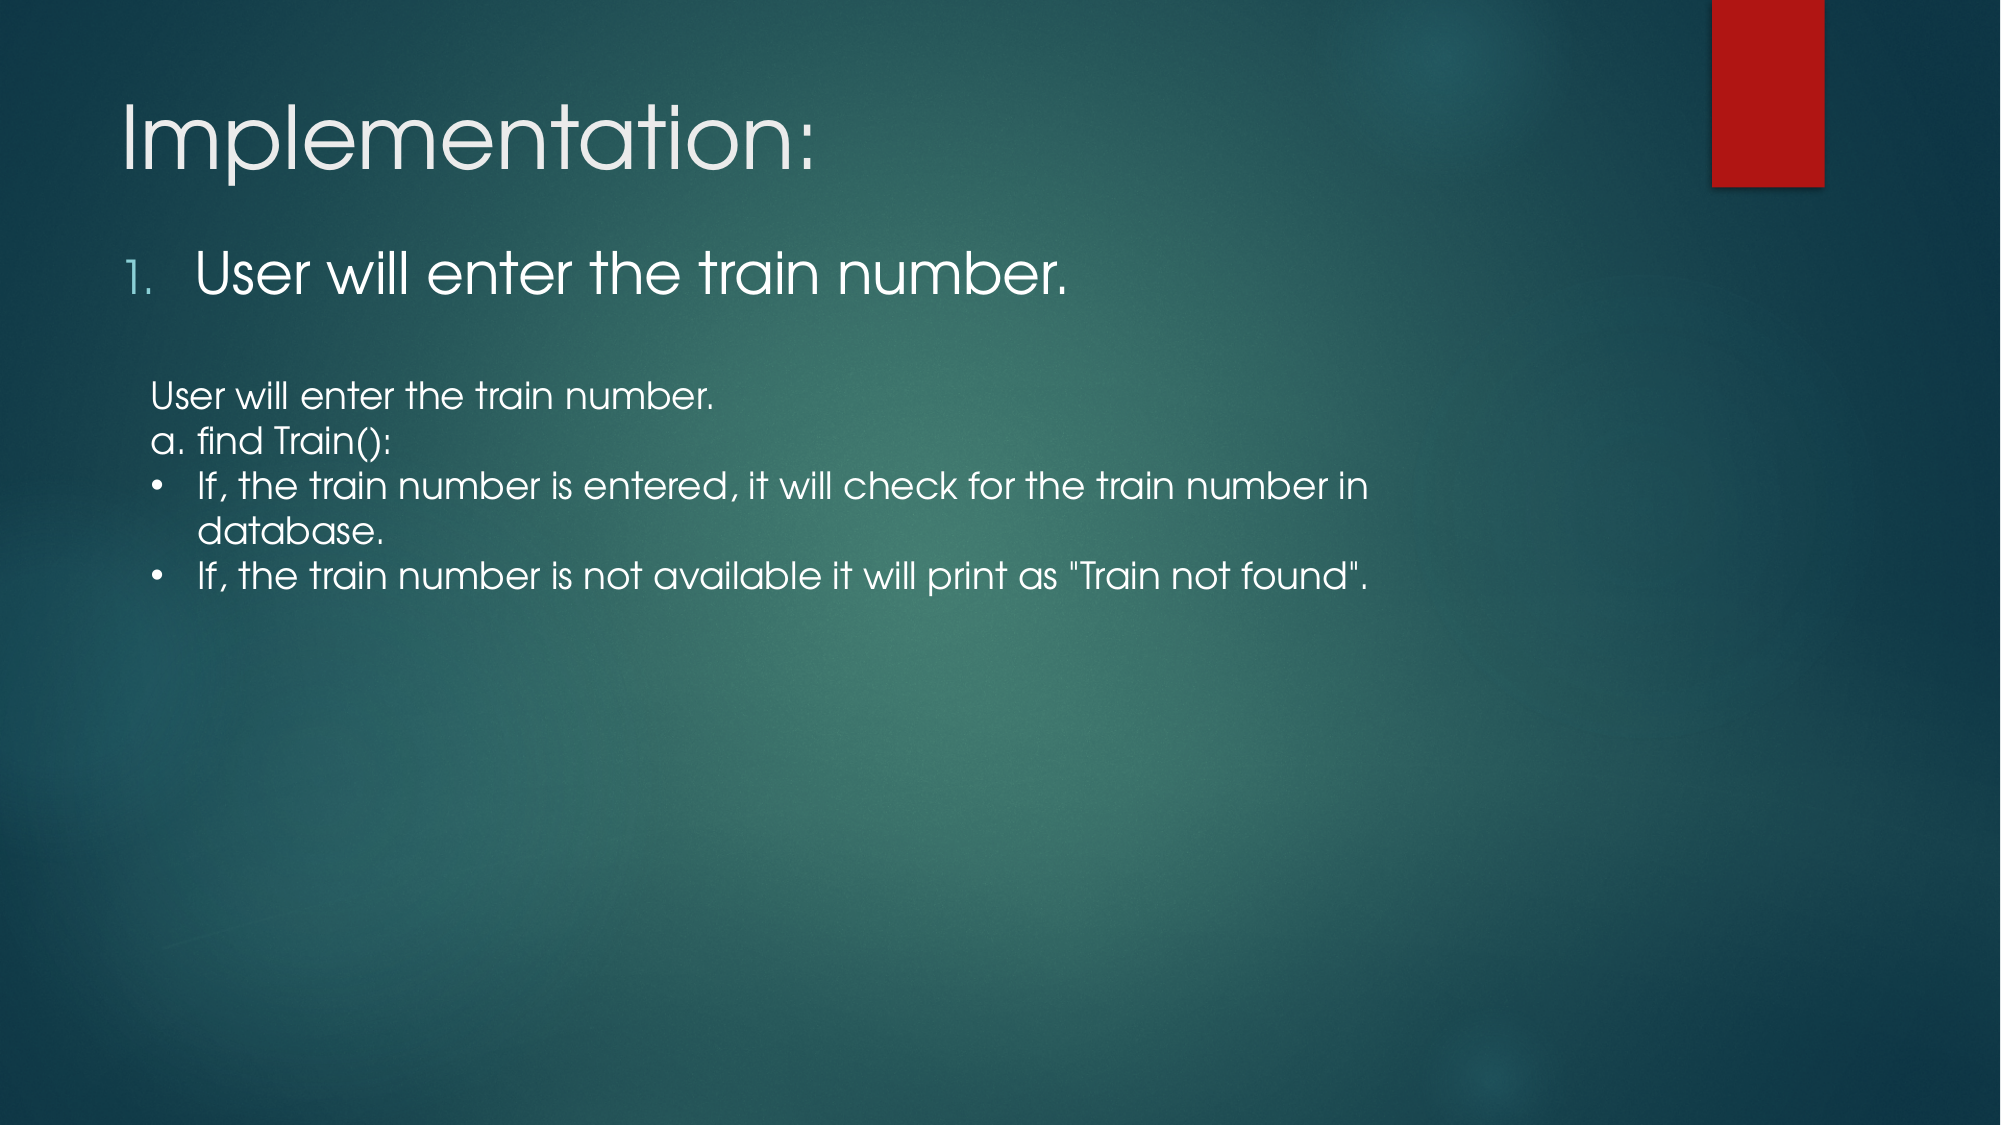

Implementation:
User will enter the train number.

User will enter the train number.
a. find Train():
If, the train number is entered, it will check for the train number in database.
If, the train number is not available it will print as "Train not found".